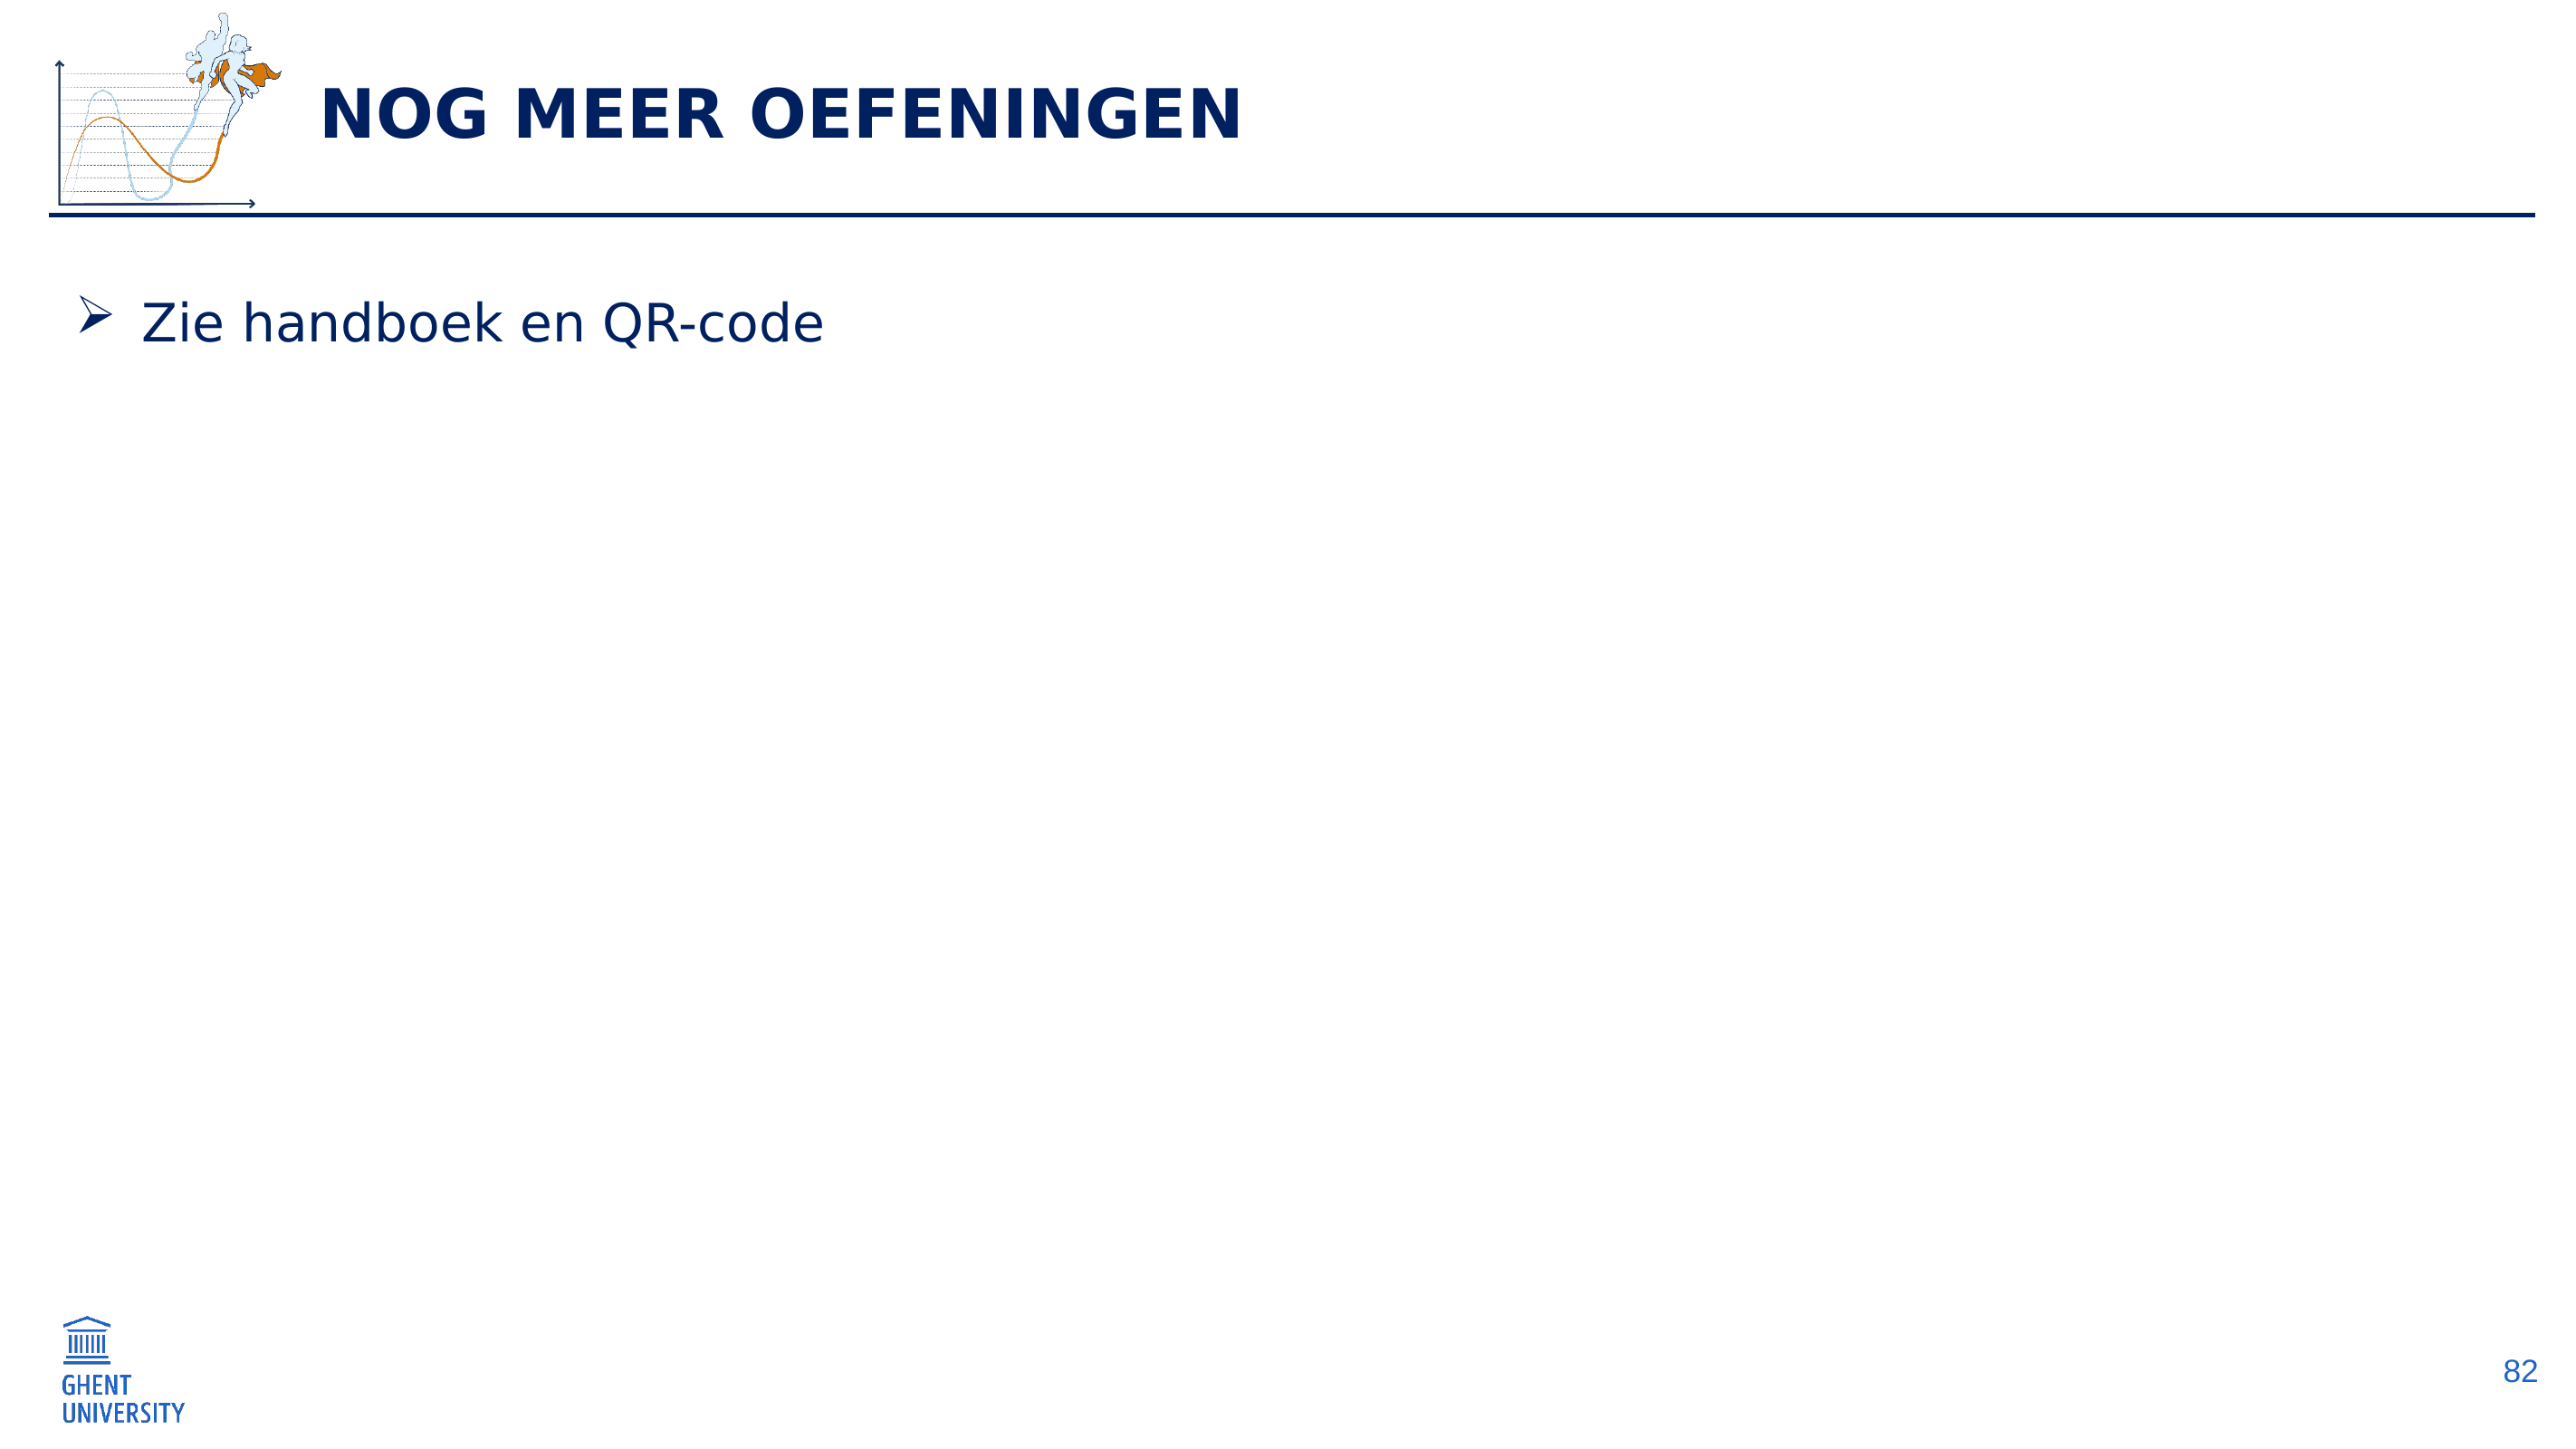

# Nog meer oefeningen
Zie handboek en QR-code
82